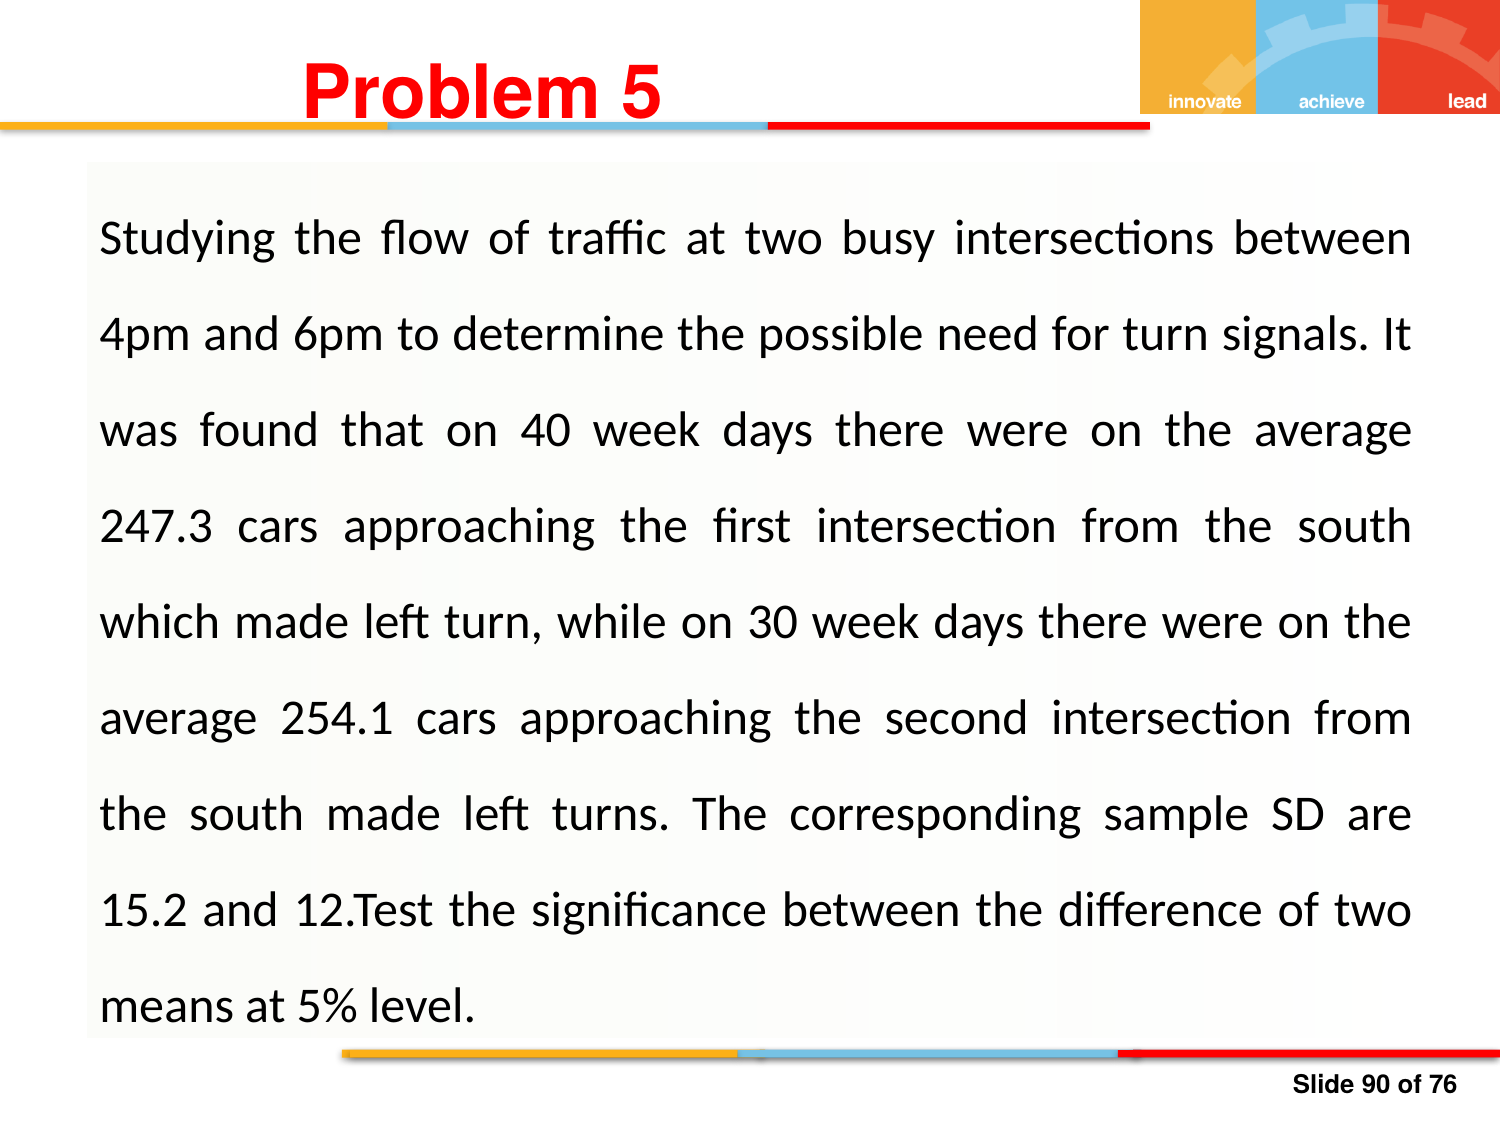

Problem 5
Studying the flow of traffic at two busy intersections between 4pm and 6pm to determine the possible need for turn signals. It was found that on 40 week days there were on the average 247.3 cars approaching the first intersection from the south which made left turn, while on 30 week days there were on the average 254.1 cars approaching the second intersection from the south made left turns. The corresponding sample SD are 15.2 and 12.Test the significance between the difference of two means at 5% level.